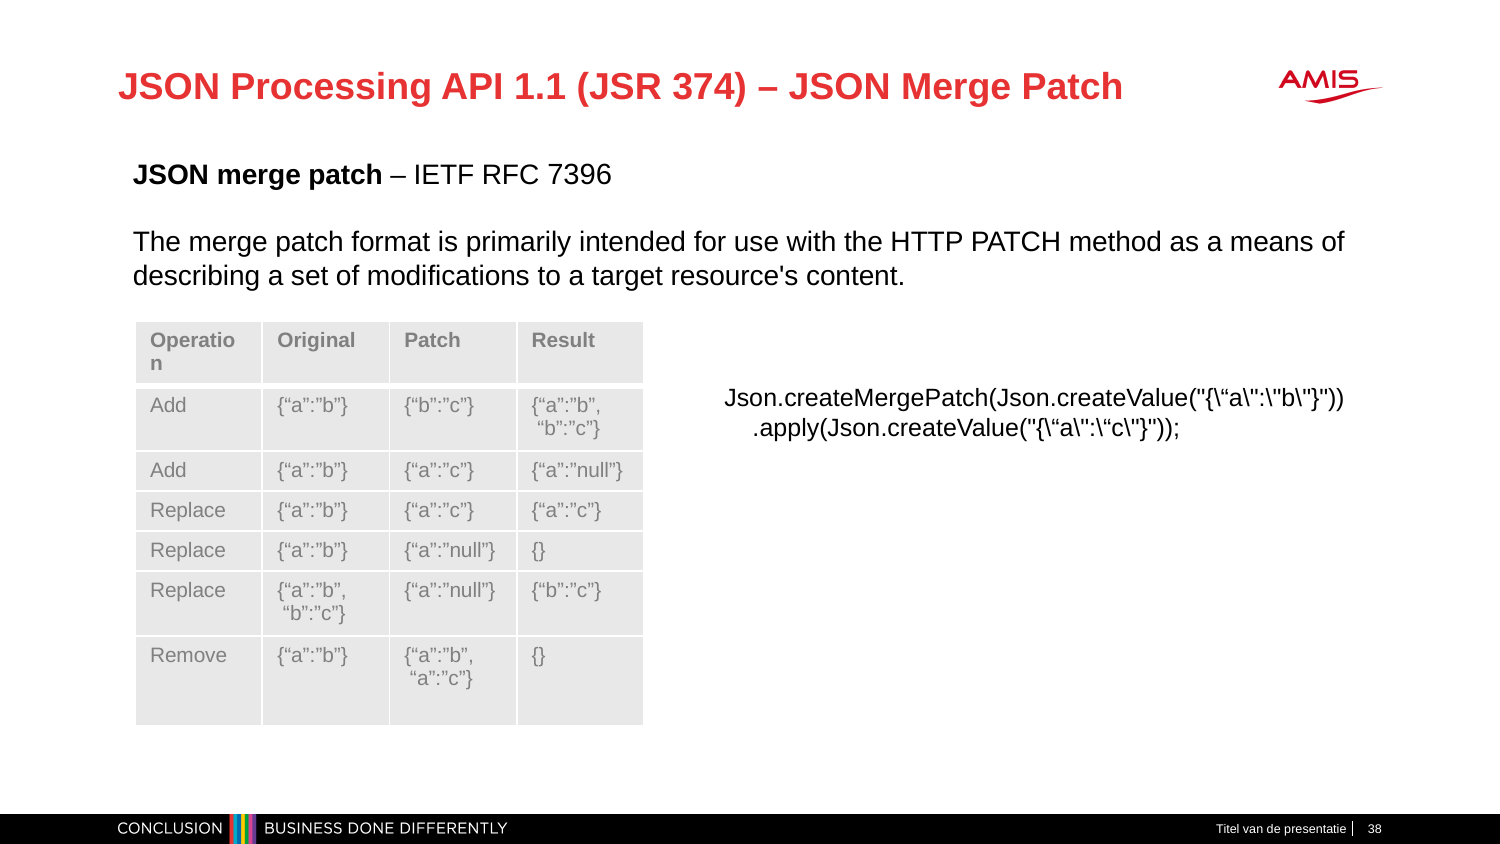

# JSON Processing API 1.1 (JSR 374) – JSON Merge Patch
JSON merge patch – IETF RFC 7396

The merge patch format is primarily intended for use with the HTTP PATCH method as a means of describing a set of modifications to a target resource's content.

| Operation | Original | Patch | Result |
| --- | --- | --- | --- |
| Add | {“a”:”b”} | {“b”:”c”} | {“a”:”b”, “b”:”c”} |
| Add | {“a”:”b”} | {“a”:”c”} | {“a”:”null”} |
| Replace | {“a”:”b”} | {“a”:”c”} | {“a”:”c”} |
| Replace | {“a”:”b”} | {“a”:”null”} | {} |
| Replace | {“a”:”b”, “b”:”c”} | {“a”:”null”} | {“b”:”c”} |
| Remove | {“a”:”b”} | {“a”:”b”, “a”:”c”} | {} |
Json.createMergePatch(Json.createValue("{\“a\":\"b\"}"))
    .apply(Json.createValue("{\“a\":\“c\"}"));

Titel van de presentatie
38